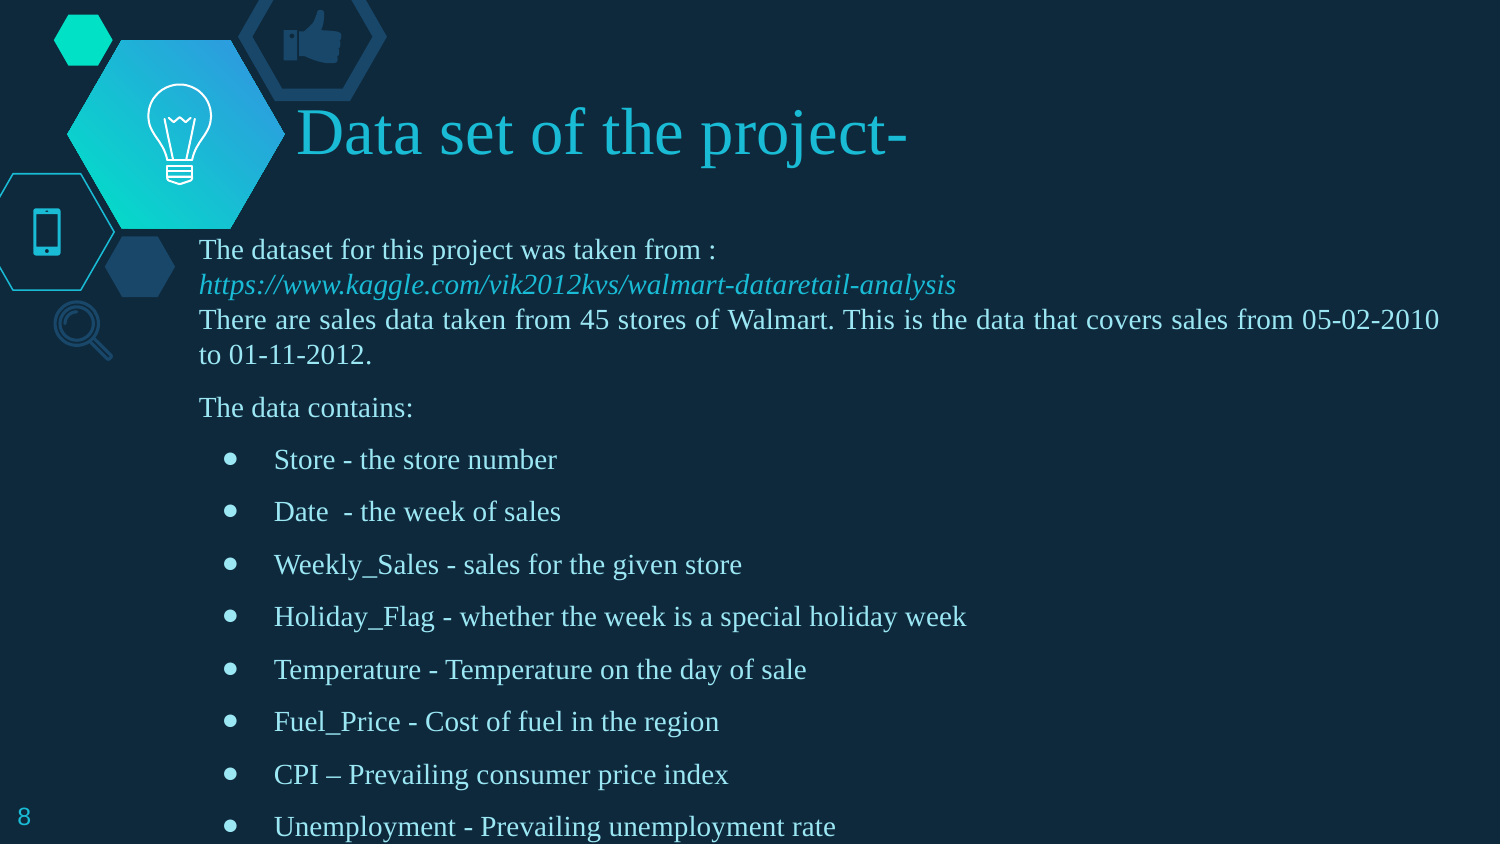

# Data set of the project-
The dataset for this project was taken from :
https://www.kaggle.com/vik2012kvs/walmart-dataretail-analysis
There are sales data taken from 45 stores of Walmart. This is the data that covers sales from 05-02-2010 to 01-11-2012.
The data contains:
Store - the store number
Date  - the week of sales
Weekly_Sales - sales for the given store
Holiday_Flag - whether the week is a special holiday week
Temperature - Temperature on the day of sale
Fuel_Price - Cost of fuel in the region
CPI – Prevailing consumer price index
Unemployment - Prevailing unemployment rate
8